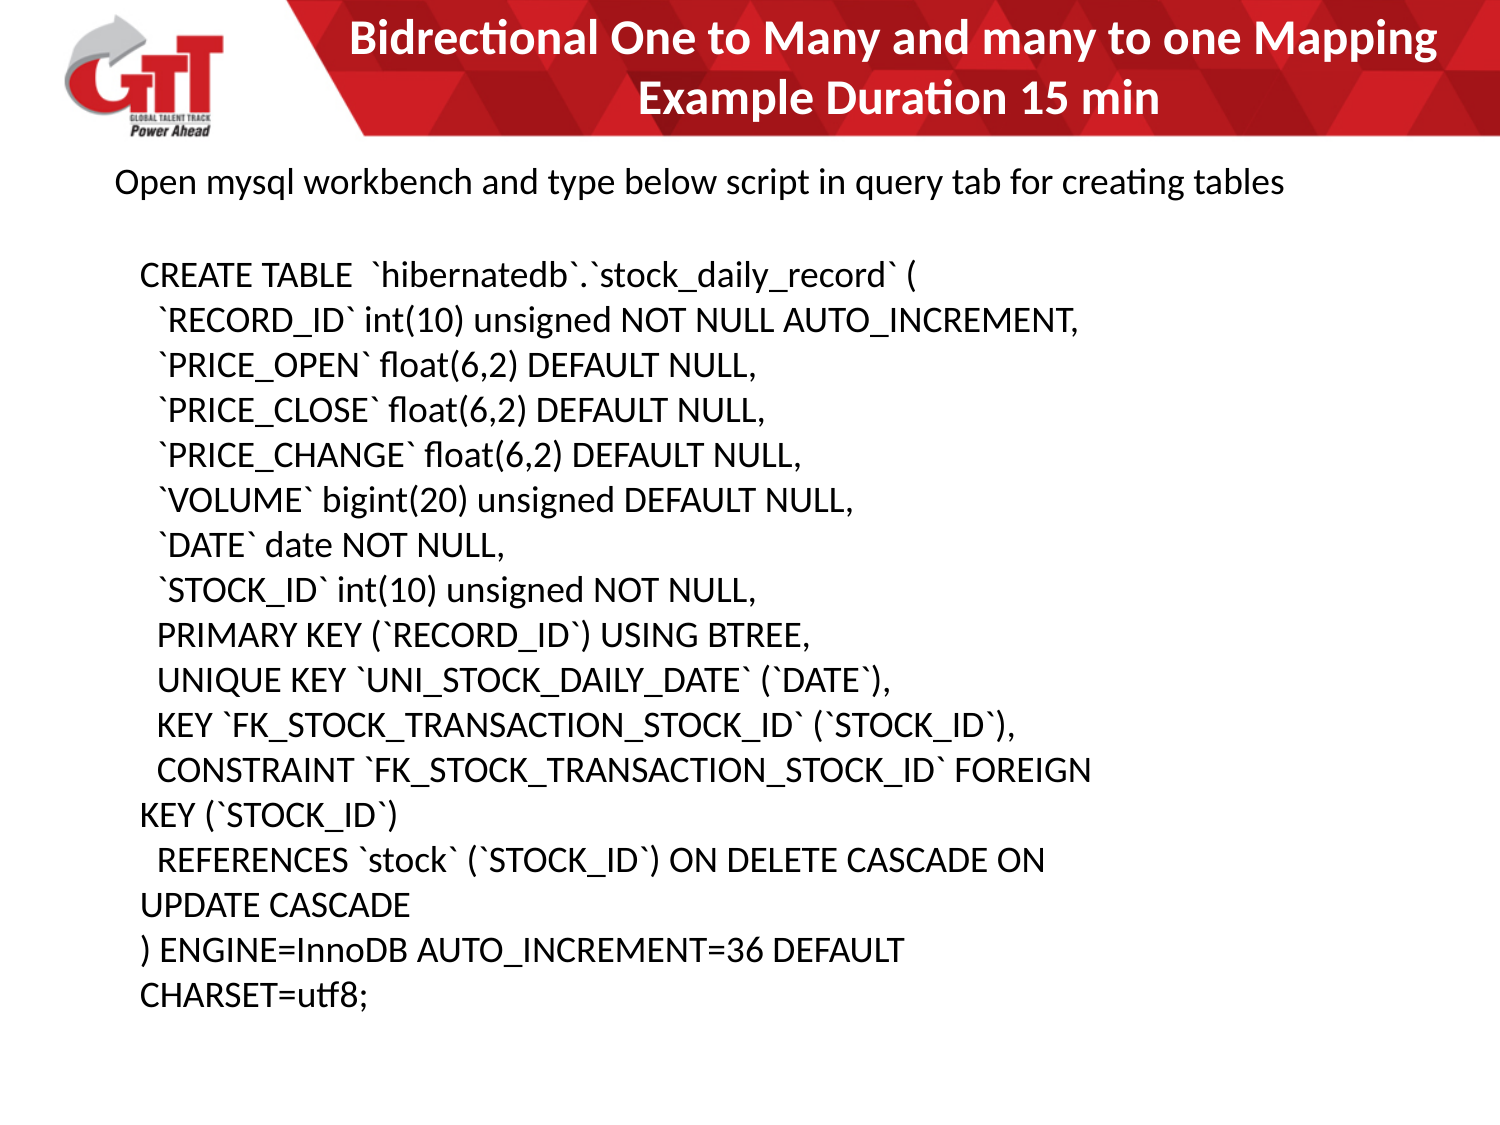

# Bidrectional One to Many and many to one Mapping Example Duration 15 min
Open mysql workbench and type below script in query tab for creating tables
CREATE TABLE  `hibernatedb`.`stock_daily_record` (
  `RECORD_ID` int(10) unsigned NOT NULL AUTO_INCREMENT,
  `PRICE_OPEN` float(6,2) DEFAULT NULL,
  `PRICE_CLOSE` float(6,2) DEFAULT NULL,
  `PRICE_CHANGE` float(6,2) DEFAULT NULL,
  `VOLUME` bigint(20) unsigned DEFAULT NULL,
  `DATE` date NOT NULL,
  `STOCK_ID` int(10) unsigned NOT NULL,
  PRIMARY KEY (`RECORD_ID`) USING BTREE,
  UNIQUE KEY `UNI_STOCK_DAILY_DATE` (`DATE`),
  KEY `FK_STOCK_TRANSACTION_STOCK_ID` (`STOCK_ID`),
  CONSTRAINT `FK_STOCK_TRANSACTION_STOCK_ID` FOREIGN KEY (`STOCK_ID`)
  REFERENCES `stock` (`STOCK_ID`) ON DELETE CASCADE ON UPDATE CASCADE
) ENGINE=InnoDB AUTO_INCREMENT=36 DEFAULT CHARSET=utf8;